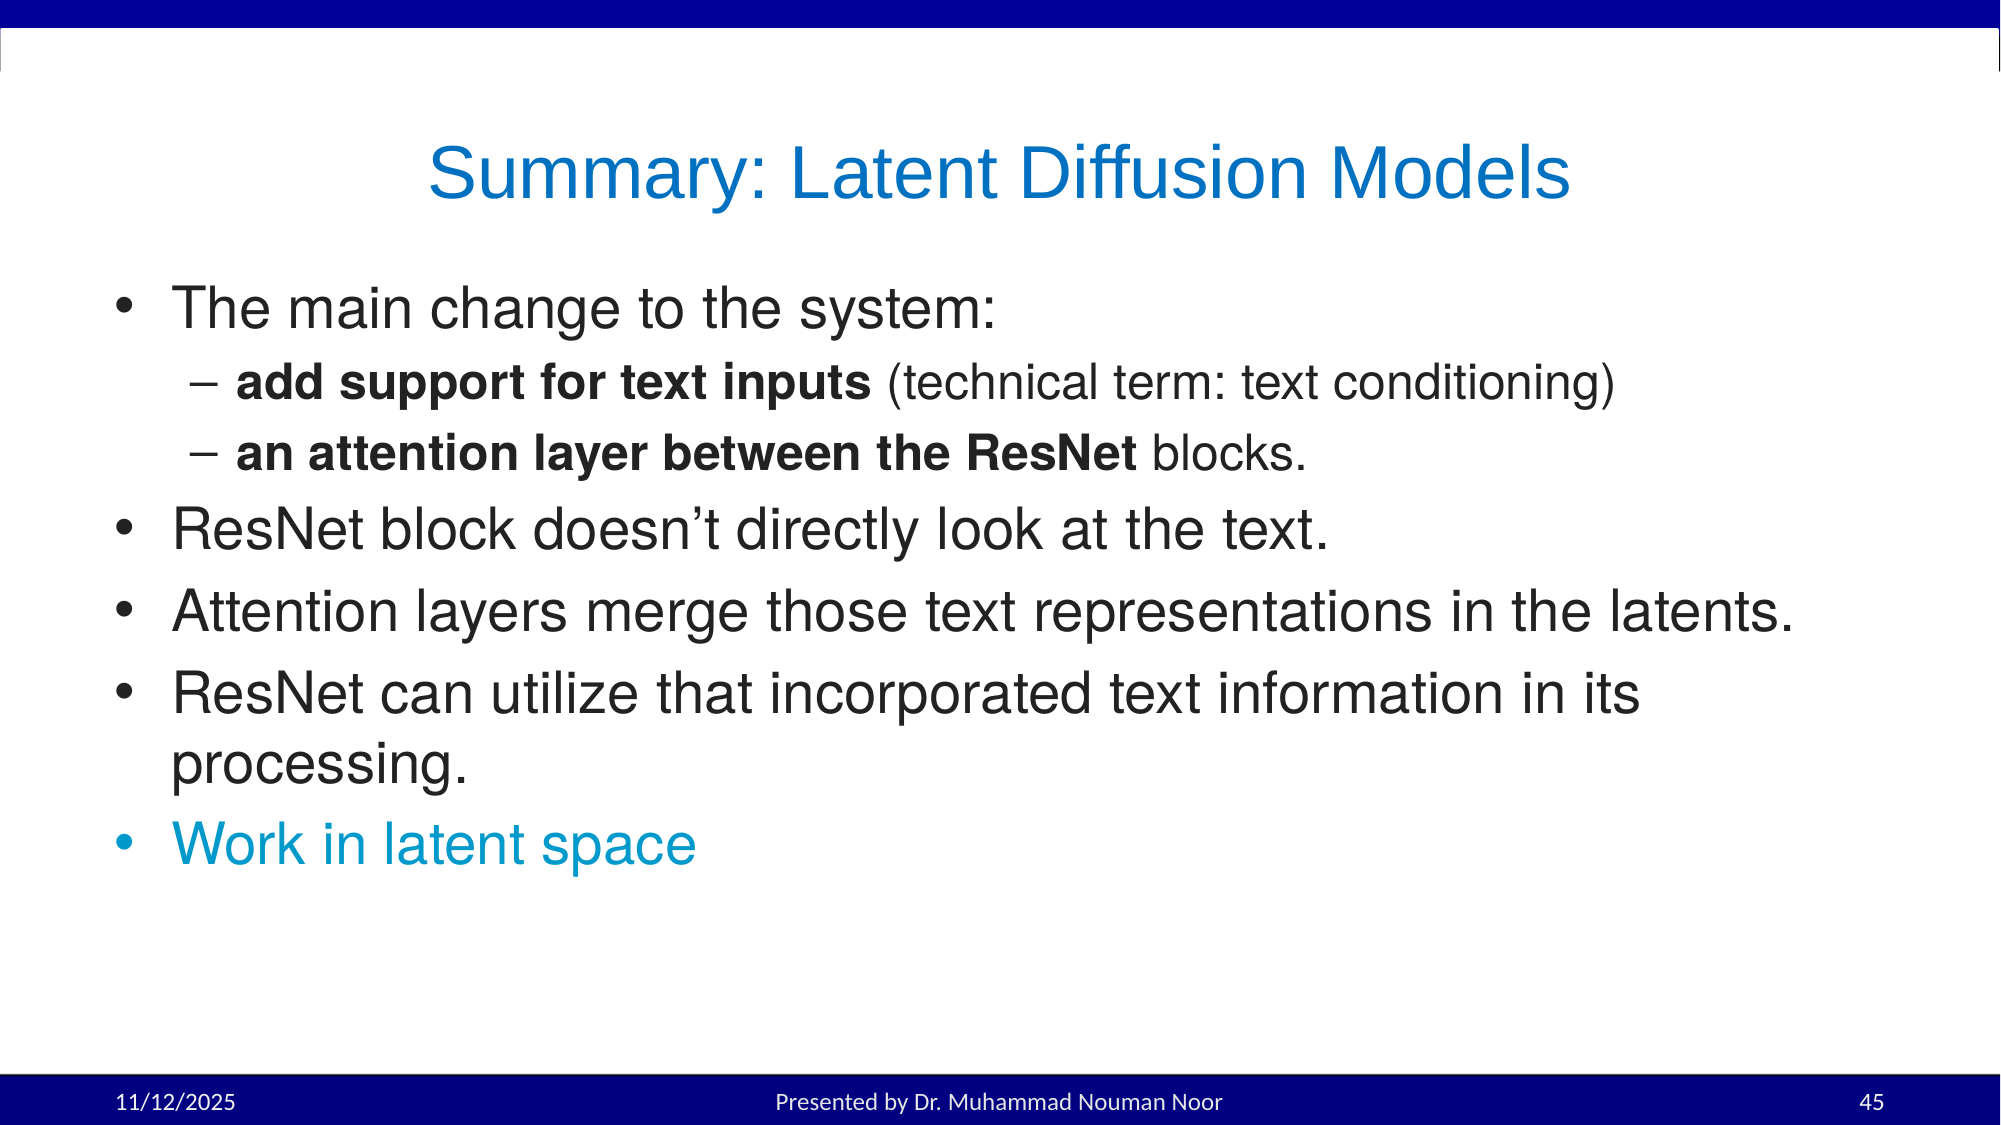

# Summary: Latent Diffusion Models
The main change to the system:
add support for text inputs (technical term: text conditioning)
an attention layer between the ResNet blocks.
ResNet block doesn’t directly look at the text.
Attention layers merge those text representations in the latents.
ResNet can utilize that incorporated text information in its processing.
Work in latent space
11/12/2025
Presented by Dr. Muhammad Nouman Noor
45